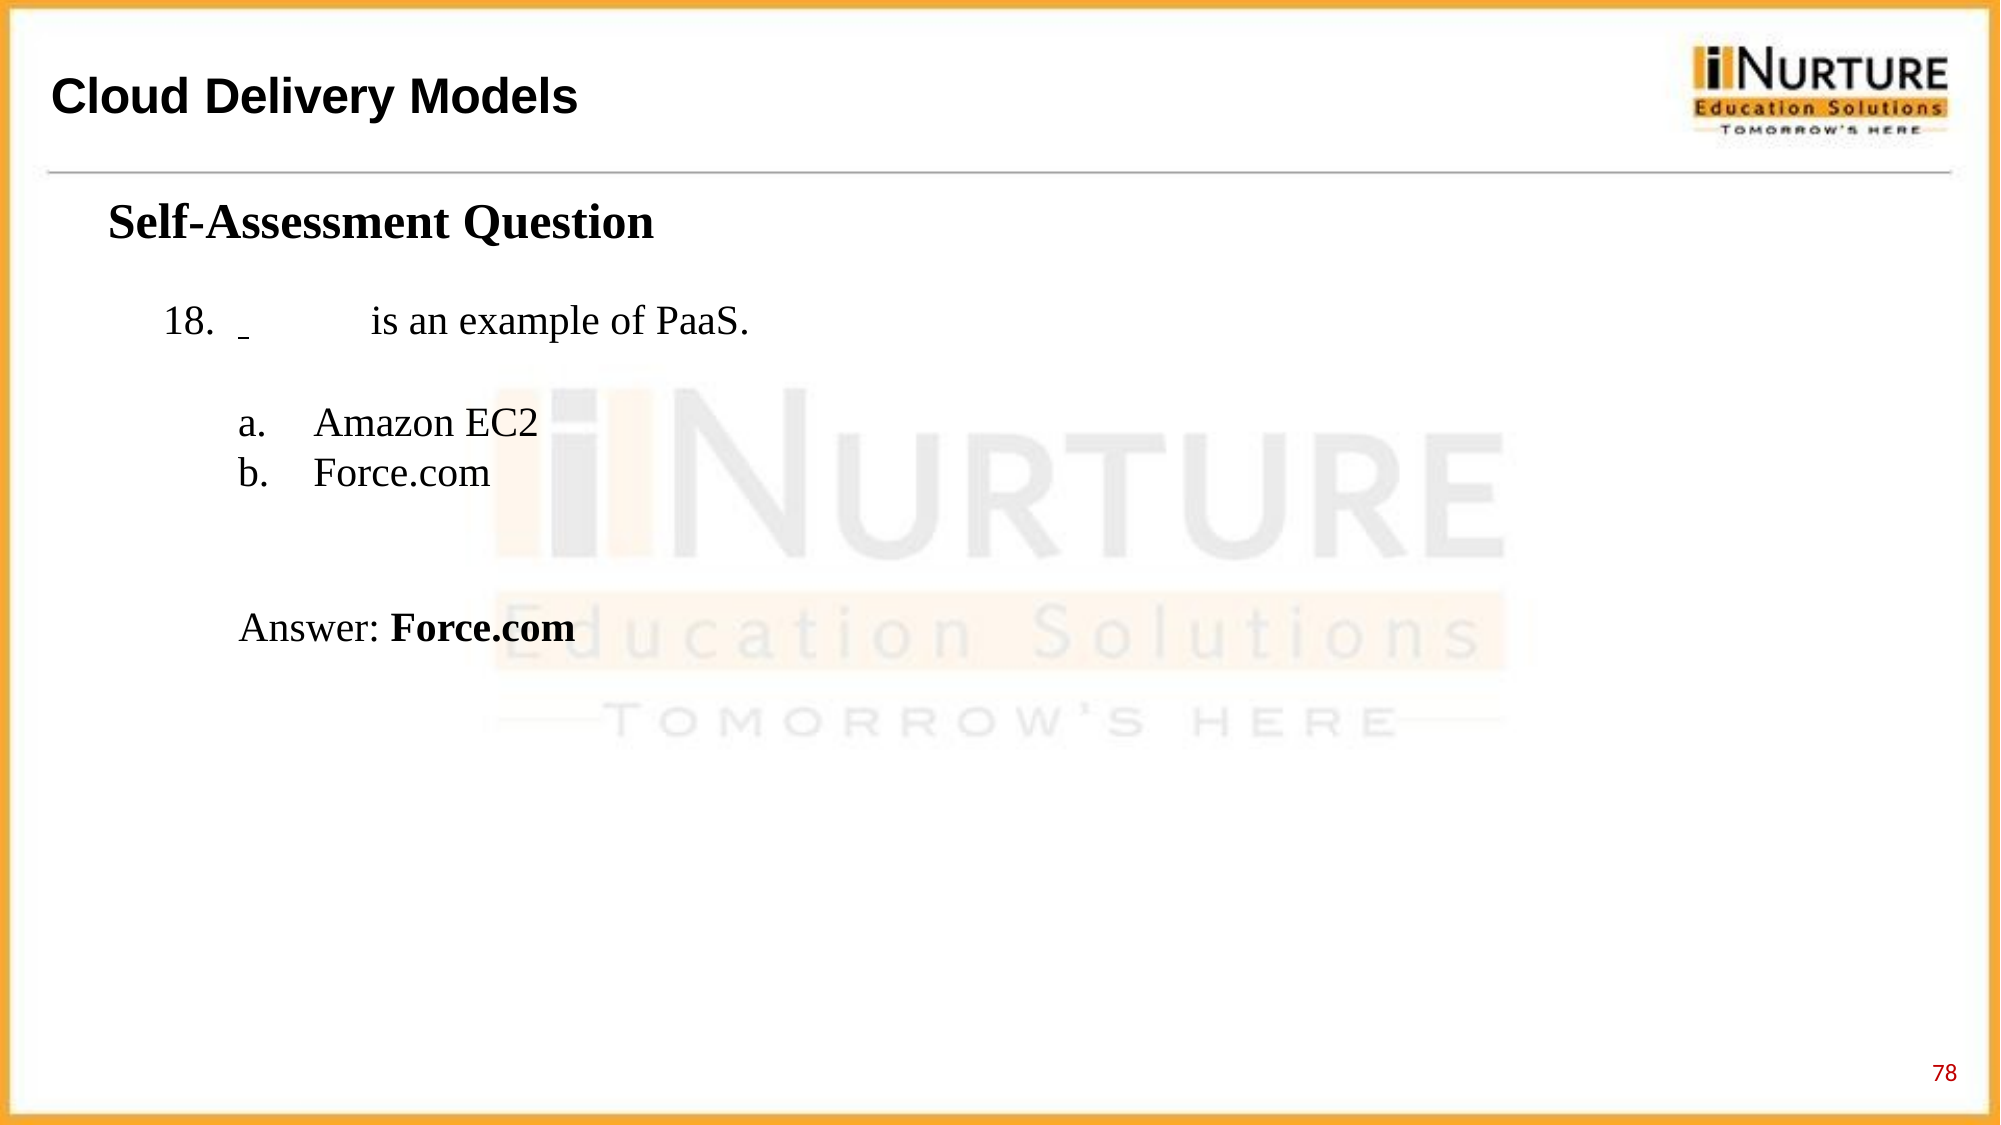

# Cloud Delivery Models
Self-Assessment Question
 	is an example of PaaS.

Amazon EC2
Force.com

Answer: Force.com
78